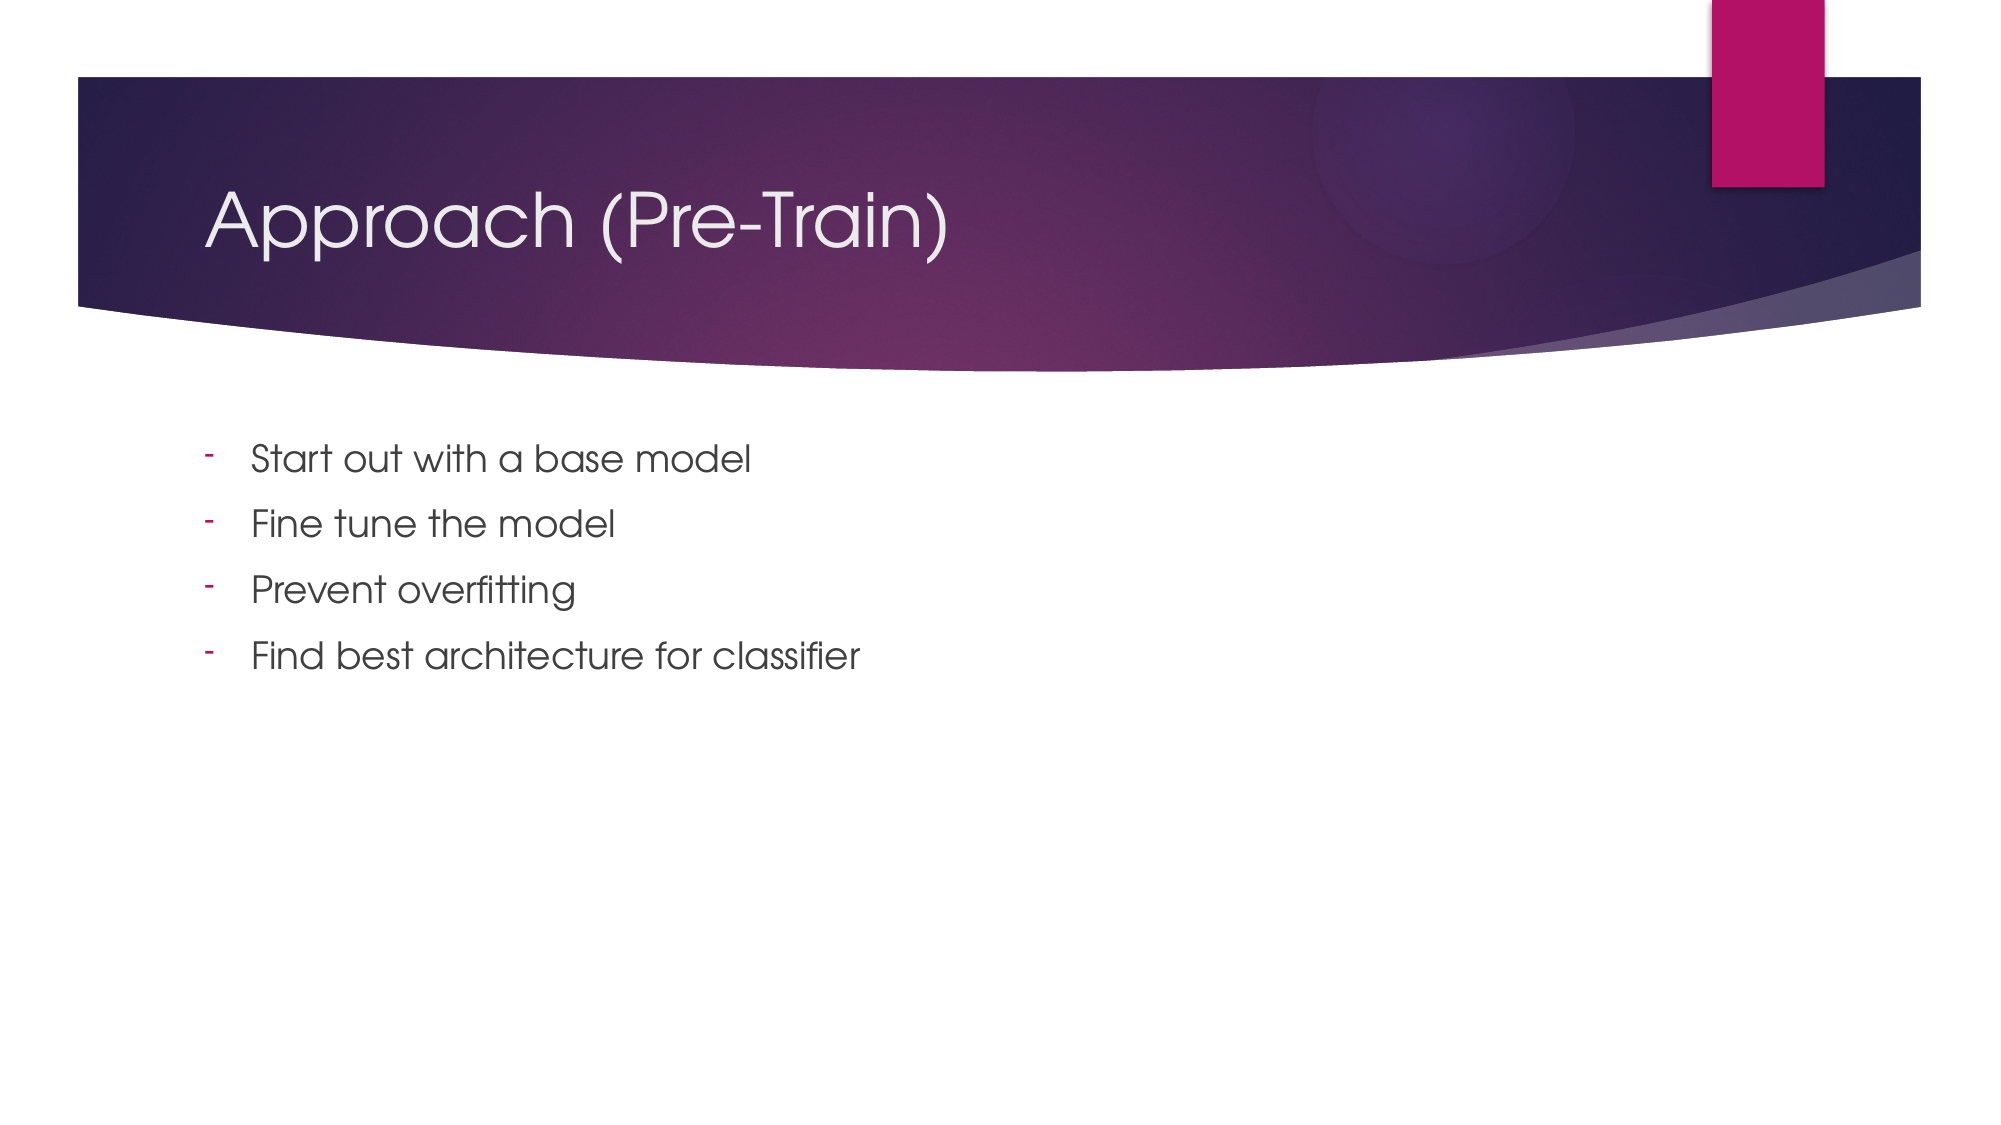

# Approach (Pre-Train)
Start out with a base model
Fine tune the model
Prevent overfitting
Find best architecture for classifier